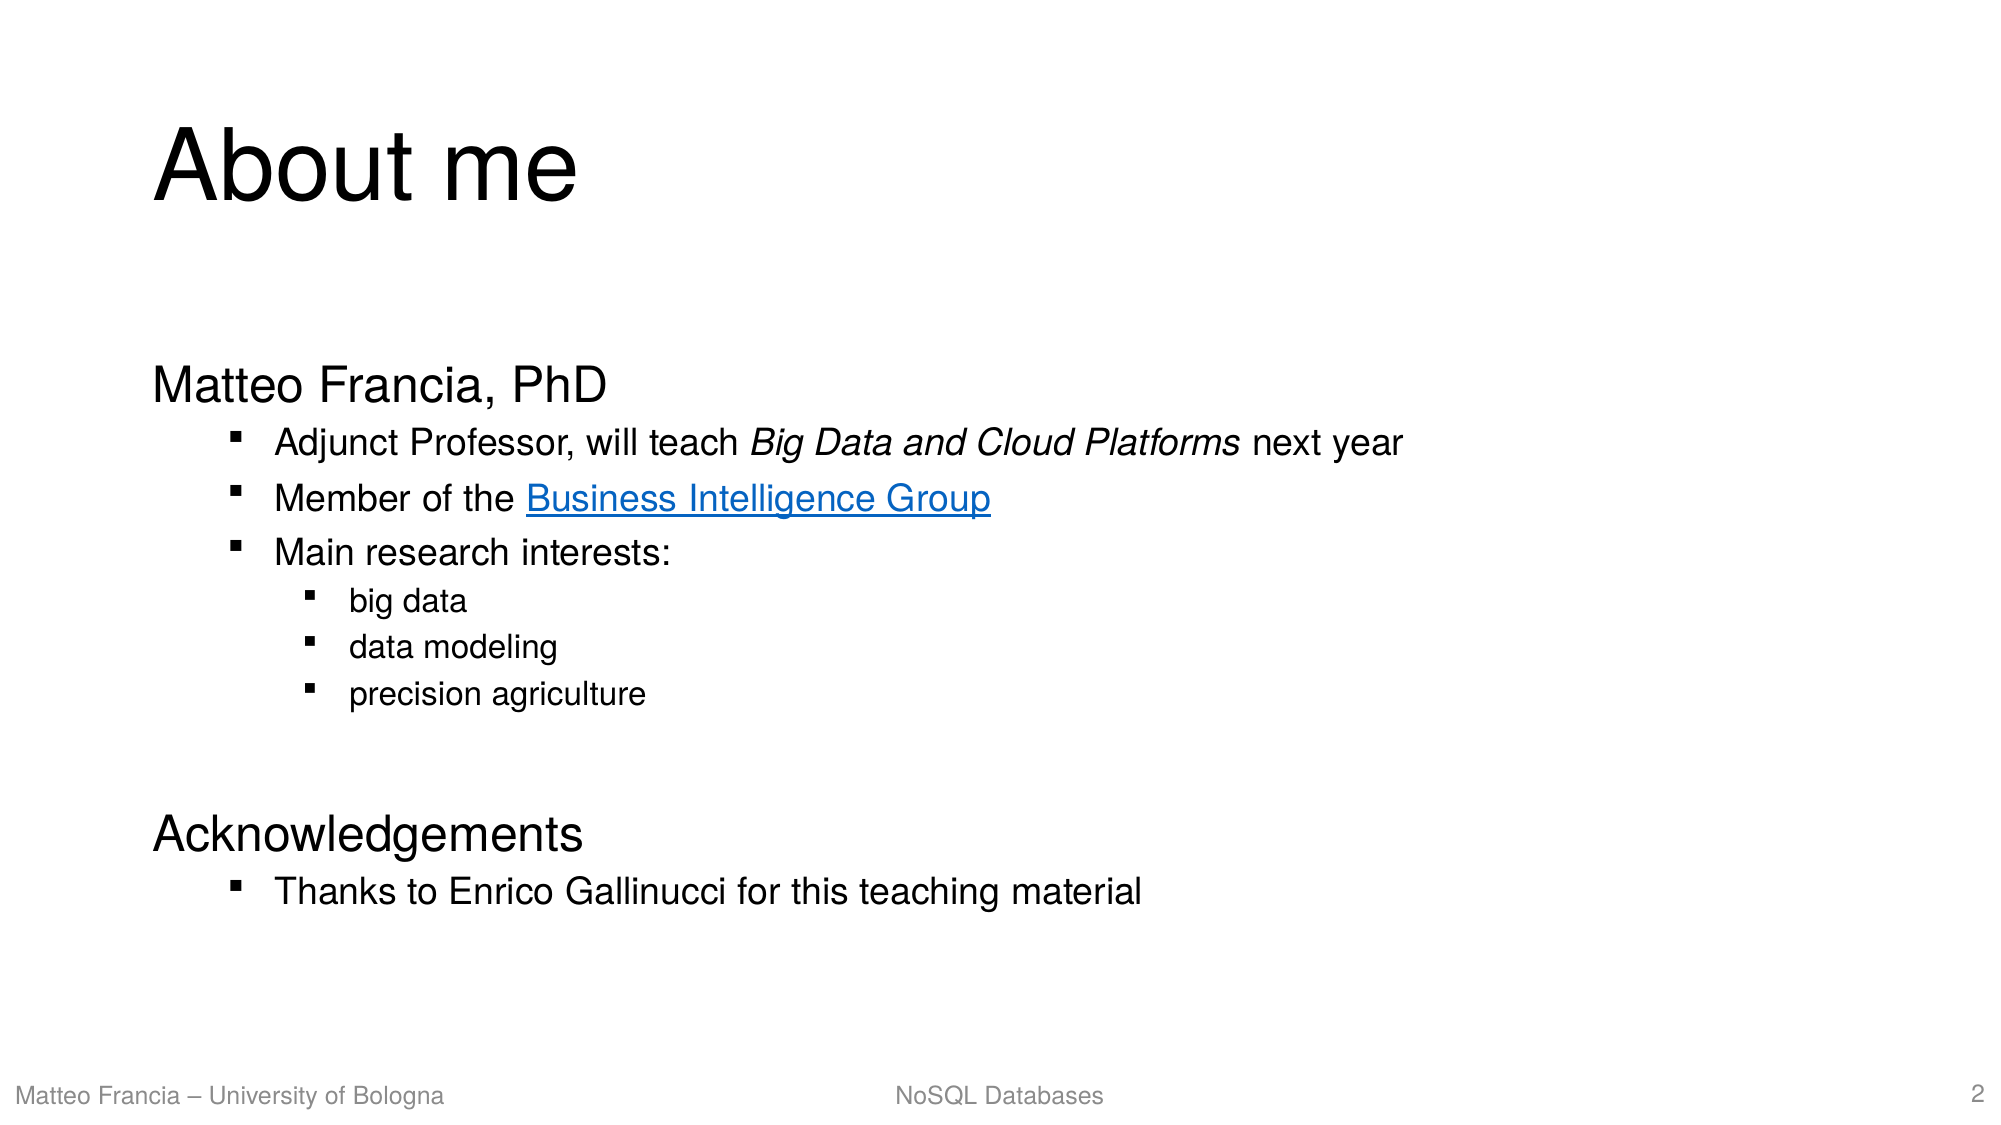

# About me
Matteo Francia, PhD
Adjunct Professor, will teach Big Data and Cloud Platforms next year
Member of the Business Intelligence Group
Main research interests:
big data
data modeling
precision agriculture

Acknowledgements
Thanks to Enrico Gallinucci for this teaching material

2
Matteo Francia – University of Bologna